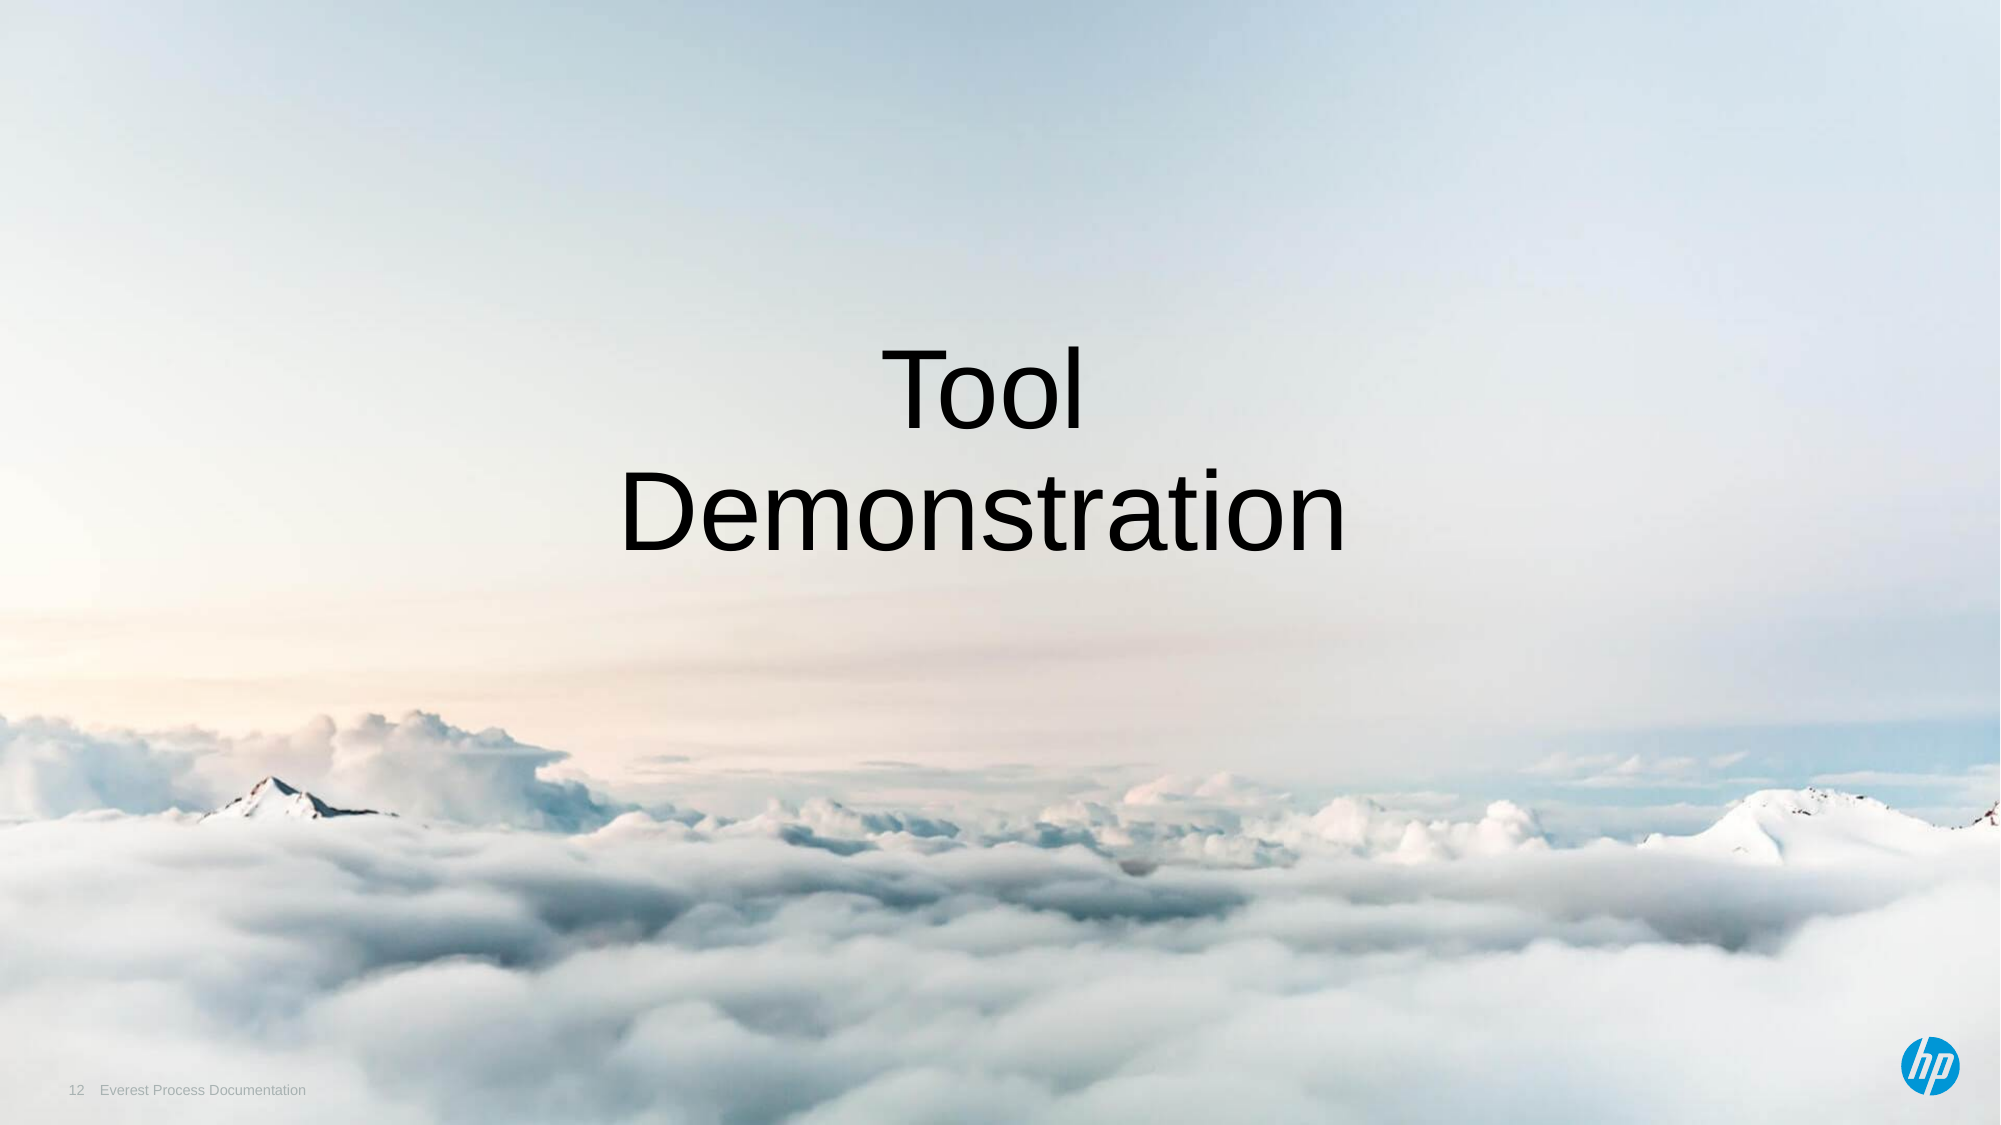

# Tool Demonstration
12
Everest Process Documentation